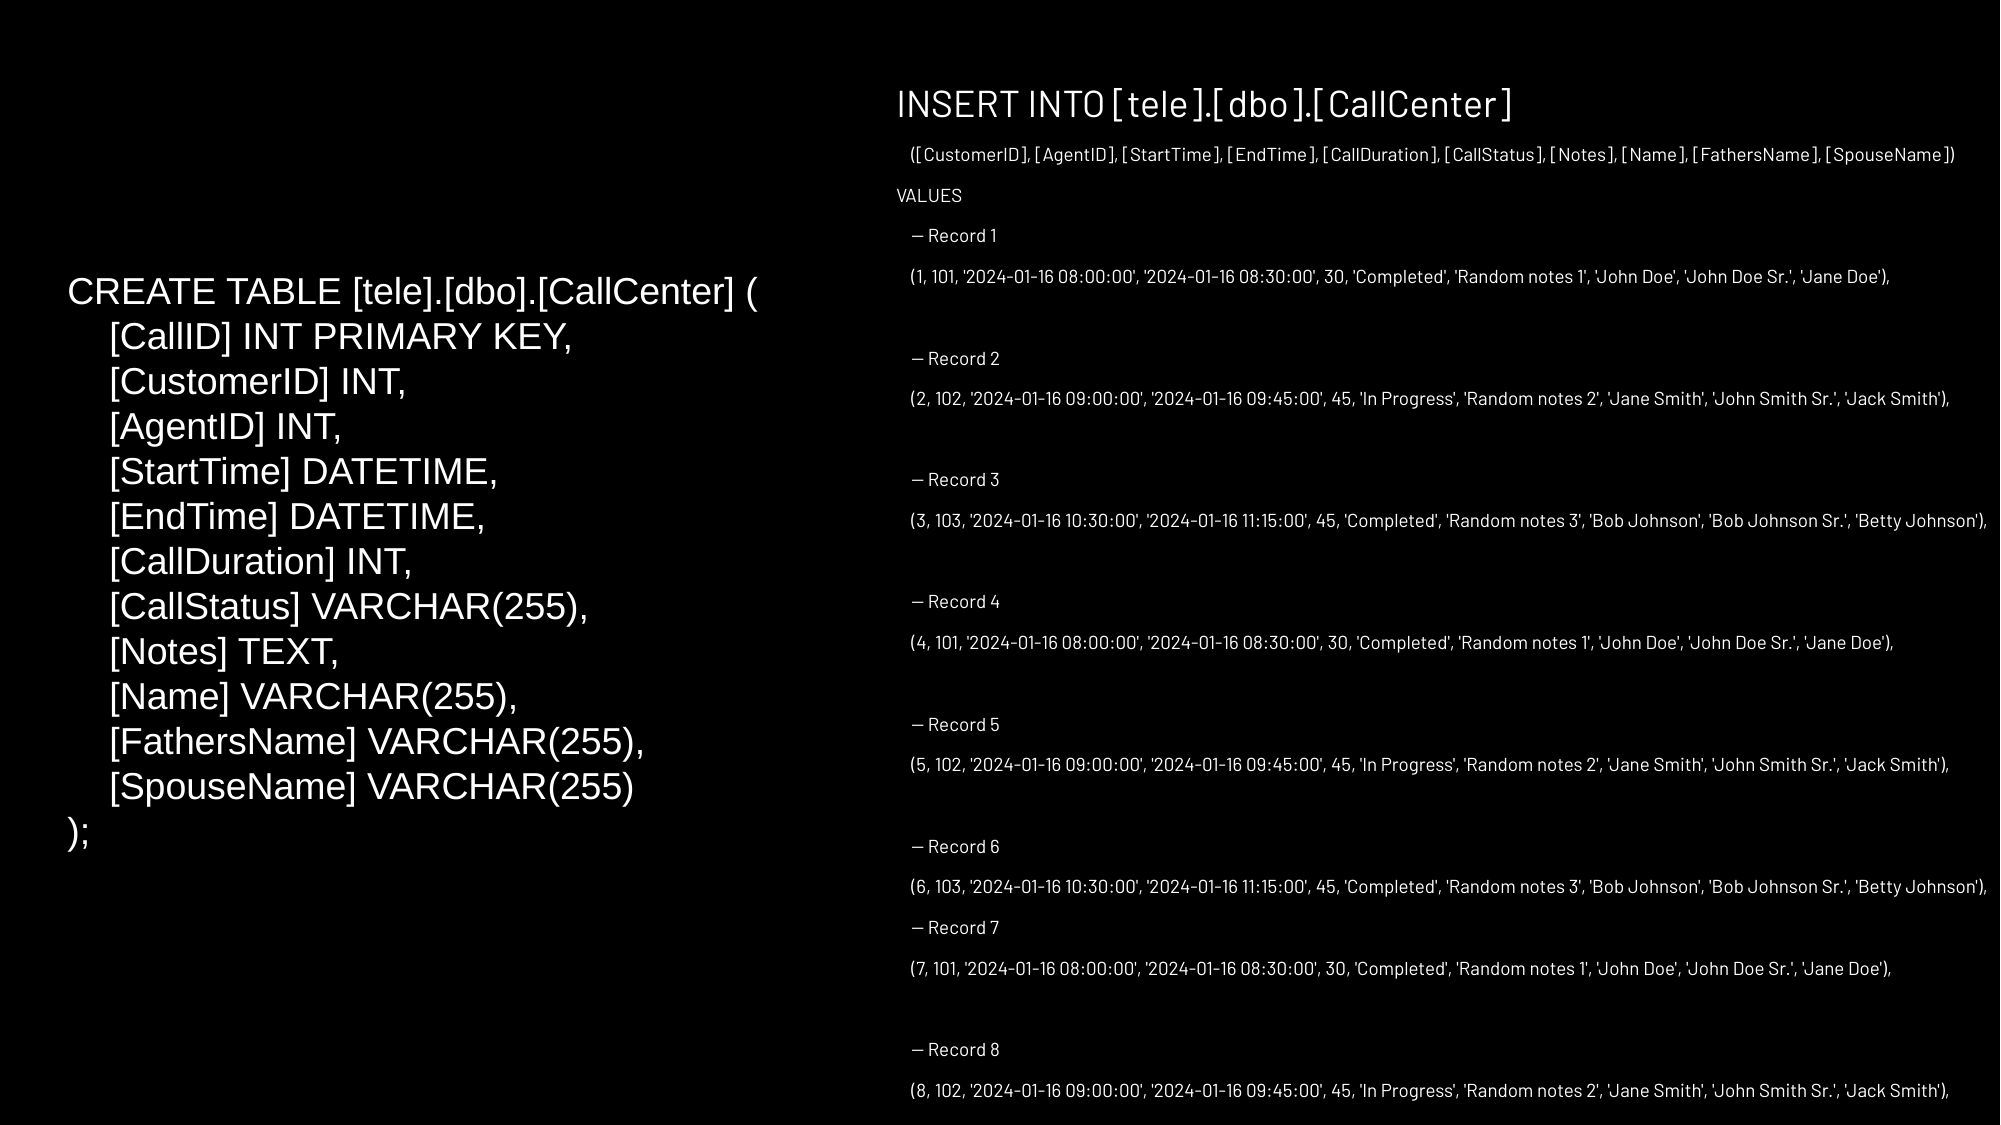

INSERT INTO [tele].[dbo].[CallCenter]
    ([CustomerID], [AgentID], [StartTime], [EndTime], [CallDuration], [CallStatus], [Notes], [Name], [FathersName], [SpouseName])
VALUES
    -- Record 1
    (1, 101, '2024-01-16 08:00:00', '2024-01-16 08:30:00', 30, 'Completed', 'Random notes 1', 'John Doe', 'John Doe Sr.', 'Jane Doe'),

    -- Record 2
    (2, 102, '2024-01-16 09:00:00', '2024-01-16 09:45:00', 45, 'In Progress', 'Random notes 2', 'Jane Smith', 'John Smith Sr.', 'Jack Smith'),

    -- Record 3
    (3, 103, '2024-01-16 10:30:00', '2024-01-16 11:15:00', 45, 'Completed', 'Random notes 3', 'Bob Johnson', 'Bob Johnson Sr.', 'Betty Johnson'),

    -- Record 4
    (4, 101, '2024-01-16 08:00:00', '2024-01-16 08:30:00', 30, 'Completed', 'Random notes 1', 'John Doe', 'John Doe Sr.', 'Jane Doe'),

    -- Record 5
    (5, 102, '2024-01-16 09:00:00', '2024-01-16 09:45:00', 45, 'In Progress', 'Random notes 2', 'Jane Smith', 'John Smith Sr.', 'Jack Smith'),

    -- Record 6
    (6, 103, '2024-01-16 10:30:00', '2024-01-16 11:15:00', 45, 'Completed', 'Random notes 3', 'Bob Johnson', 'Bob Johnson Sr.', 'Betty Johnson'),
    -- Record 7
    (7, 101, '2024-01-16 08:00:00', '2024-01-16 08:30:00', 30, 'Completed', 'Random notes 1', 'John Doe', 'John Doe Sr.', 'Jane Doe'),

    -- Record 8
    (8, 102, '2024-01-16 09:00:00', '2024-01-16 09:45:00', 45, 'In Progress', 'Random notes 2', 'Jane Smith', 'John Smith Sr.', 'Jack Smith'),

    -- Record 9
    (9, 103, '2024-01-16 10:30:00', '2024-01-16 11:15:00', 45, 'Completed', 'Random notes 3', 'Bob Johnson', 'Bob Johnson Sr.', 'Betty Johnson'),

    -- Record 10
    (25, 125, '2024-01-16 18:00:00', '2024-01-16 18:45:00', 45, 'Completed', 'Random notes 25', 'Michael Davis', 'Michael Davis Sr.', 'Megan Davis');

CREATE TABLE [tele].[dbo].[CallCenter] (
    [CallID] INT PRIMARY KEY,
    [CustomerID] INT,
    [AgentID] INT,
    [StartTime] DATETIME,
    [EndTime] DATETIME,
    [CallDuration] INT,
    [CallStatus] VARCHAR(255),
    [Notes] TEXT,
    [Name] VARCHAR(255),
    [FathersName] VARCHAR(255),
    [SpouseName] VARCHAR(255)
);